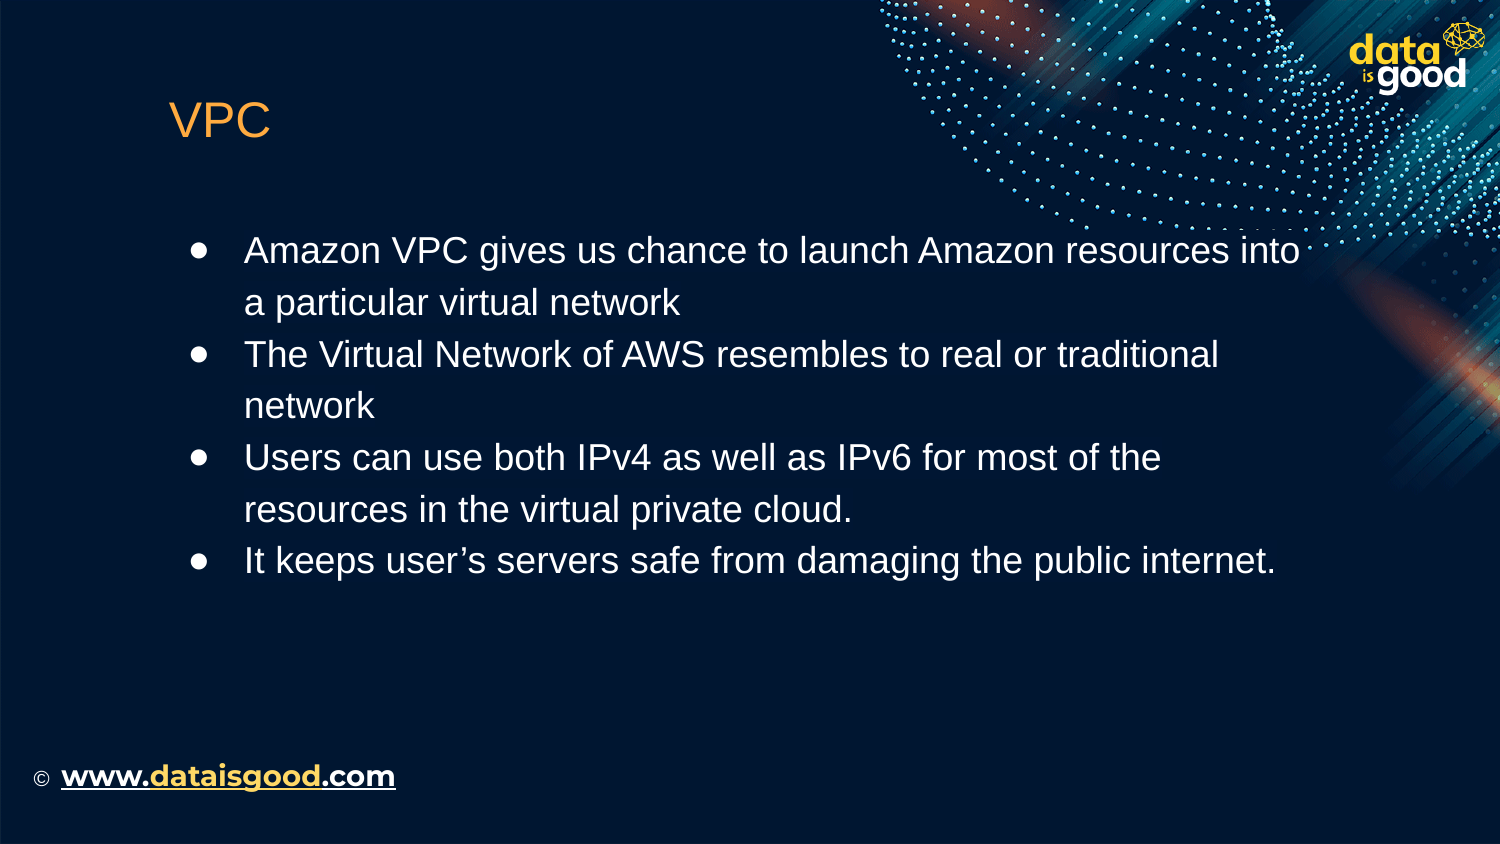

# VPC
Amazon VPC gives us chance to launch Amazon resources into a particular virtual network
The Virtual Network of AWS resembles to real or traditional network
Users can use both IPv4 as well as IPv6 for most of the resources in the virtual private cloud.
It keeps user’s servers safe from damaging the public internet.